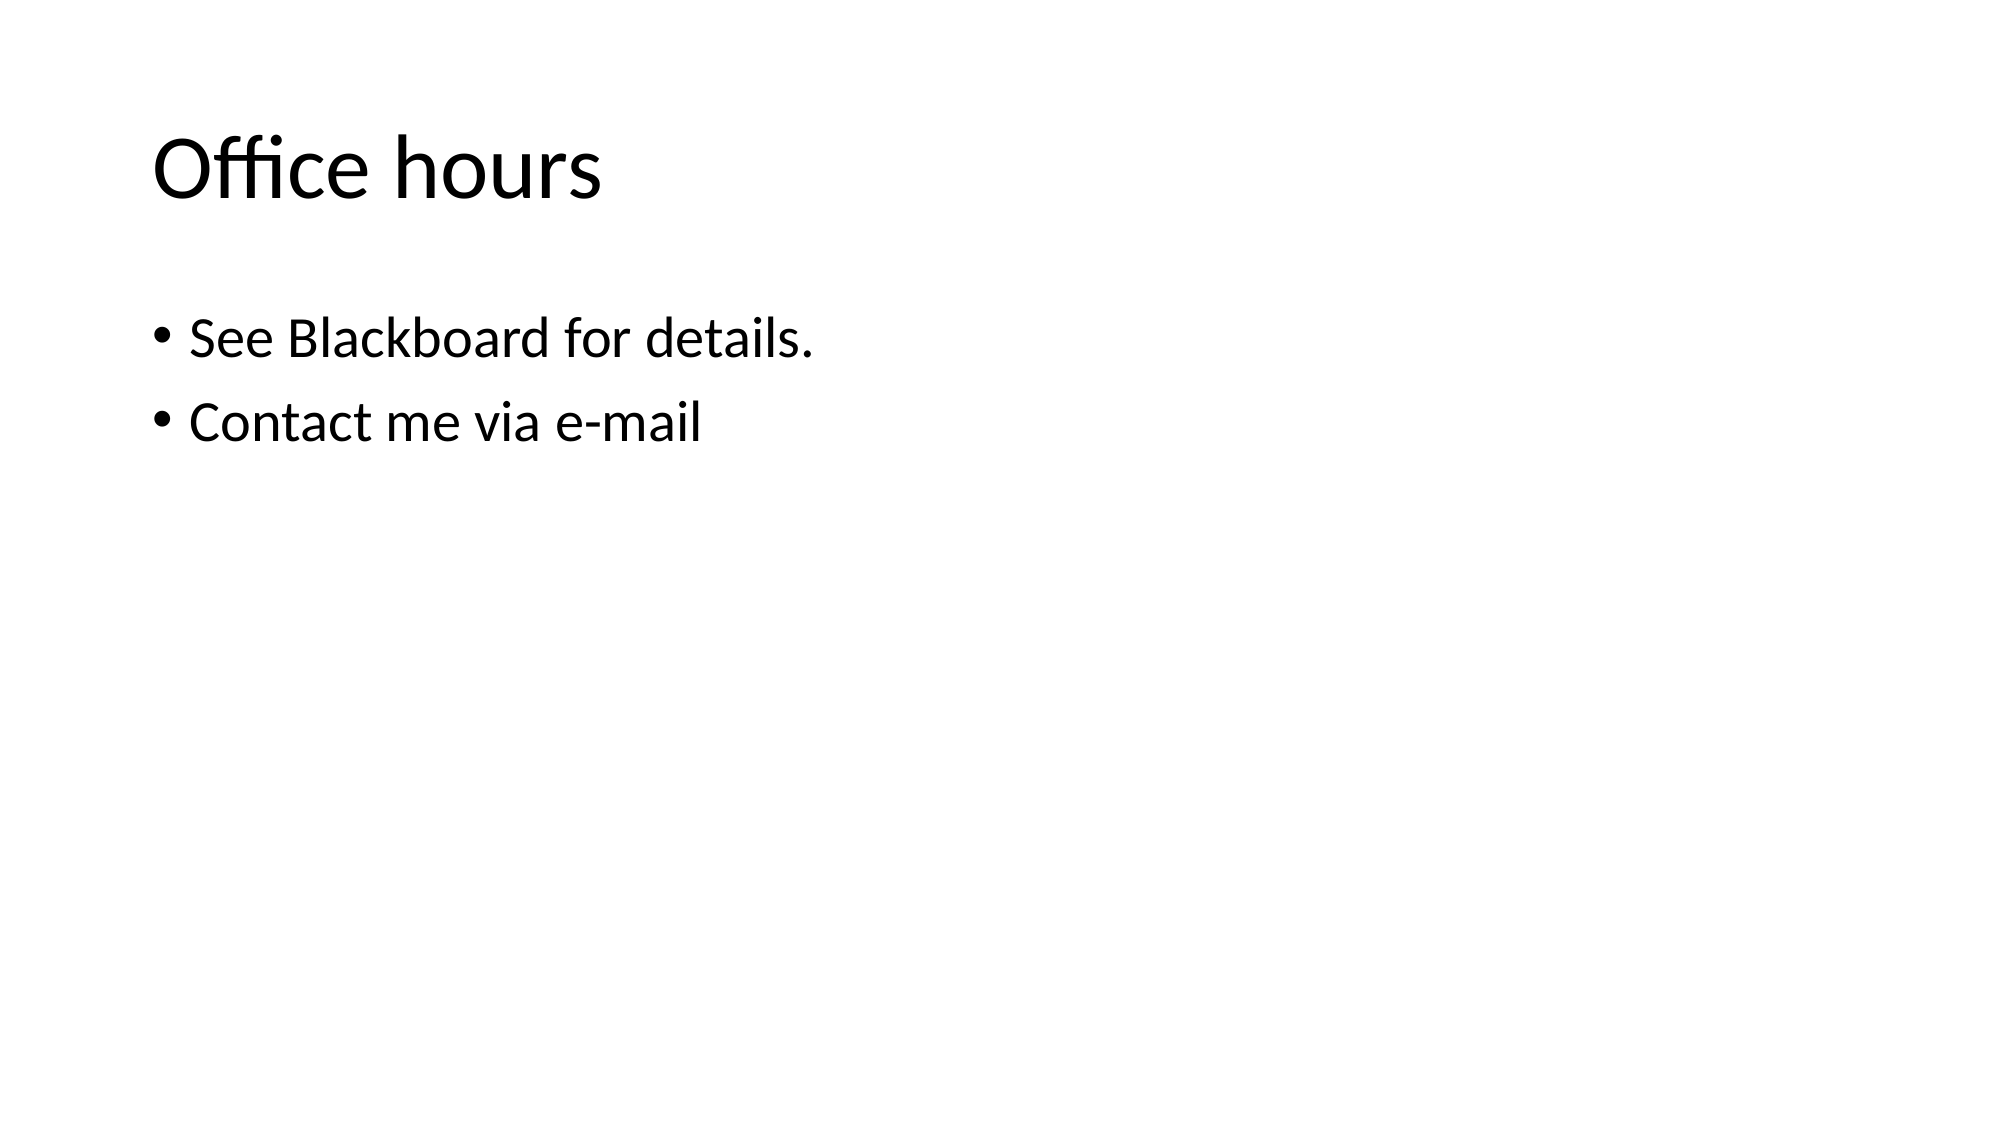

# Office hours
See Blackboard for details.
Contact me via e-mail